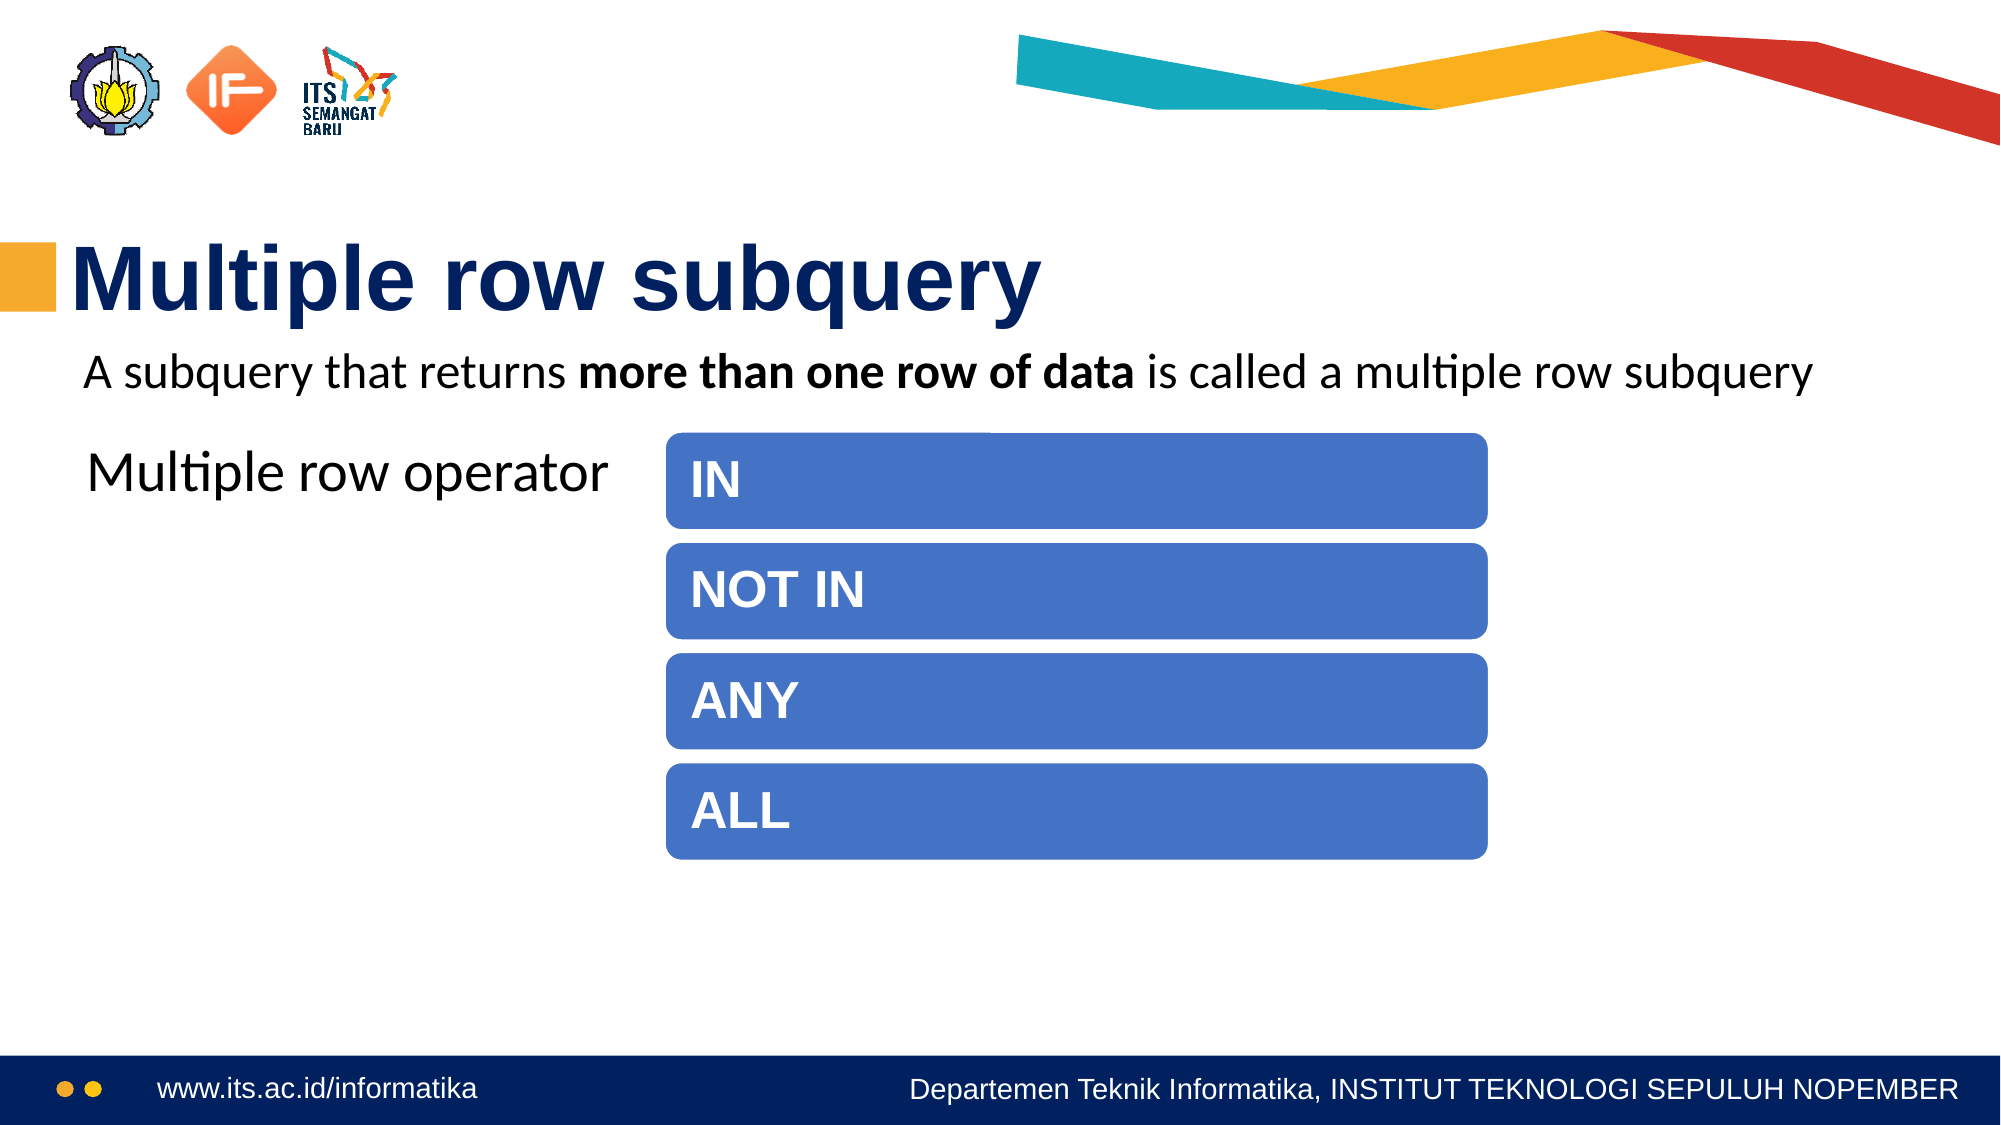

# Multiple row subquery
A subquery that returns more than one row of data is called a multiple row subquery
Multiple row operator
IN
NOT IN
ANY
ALL